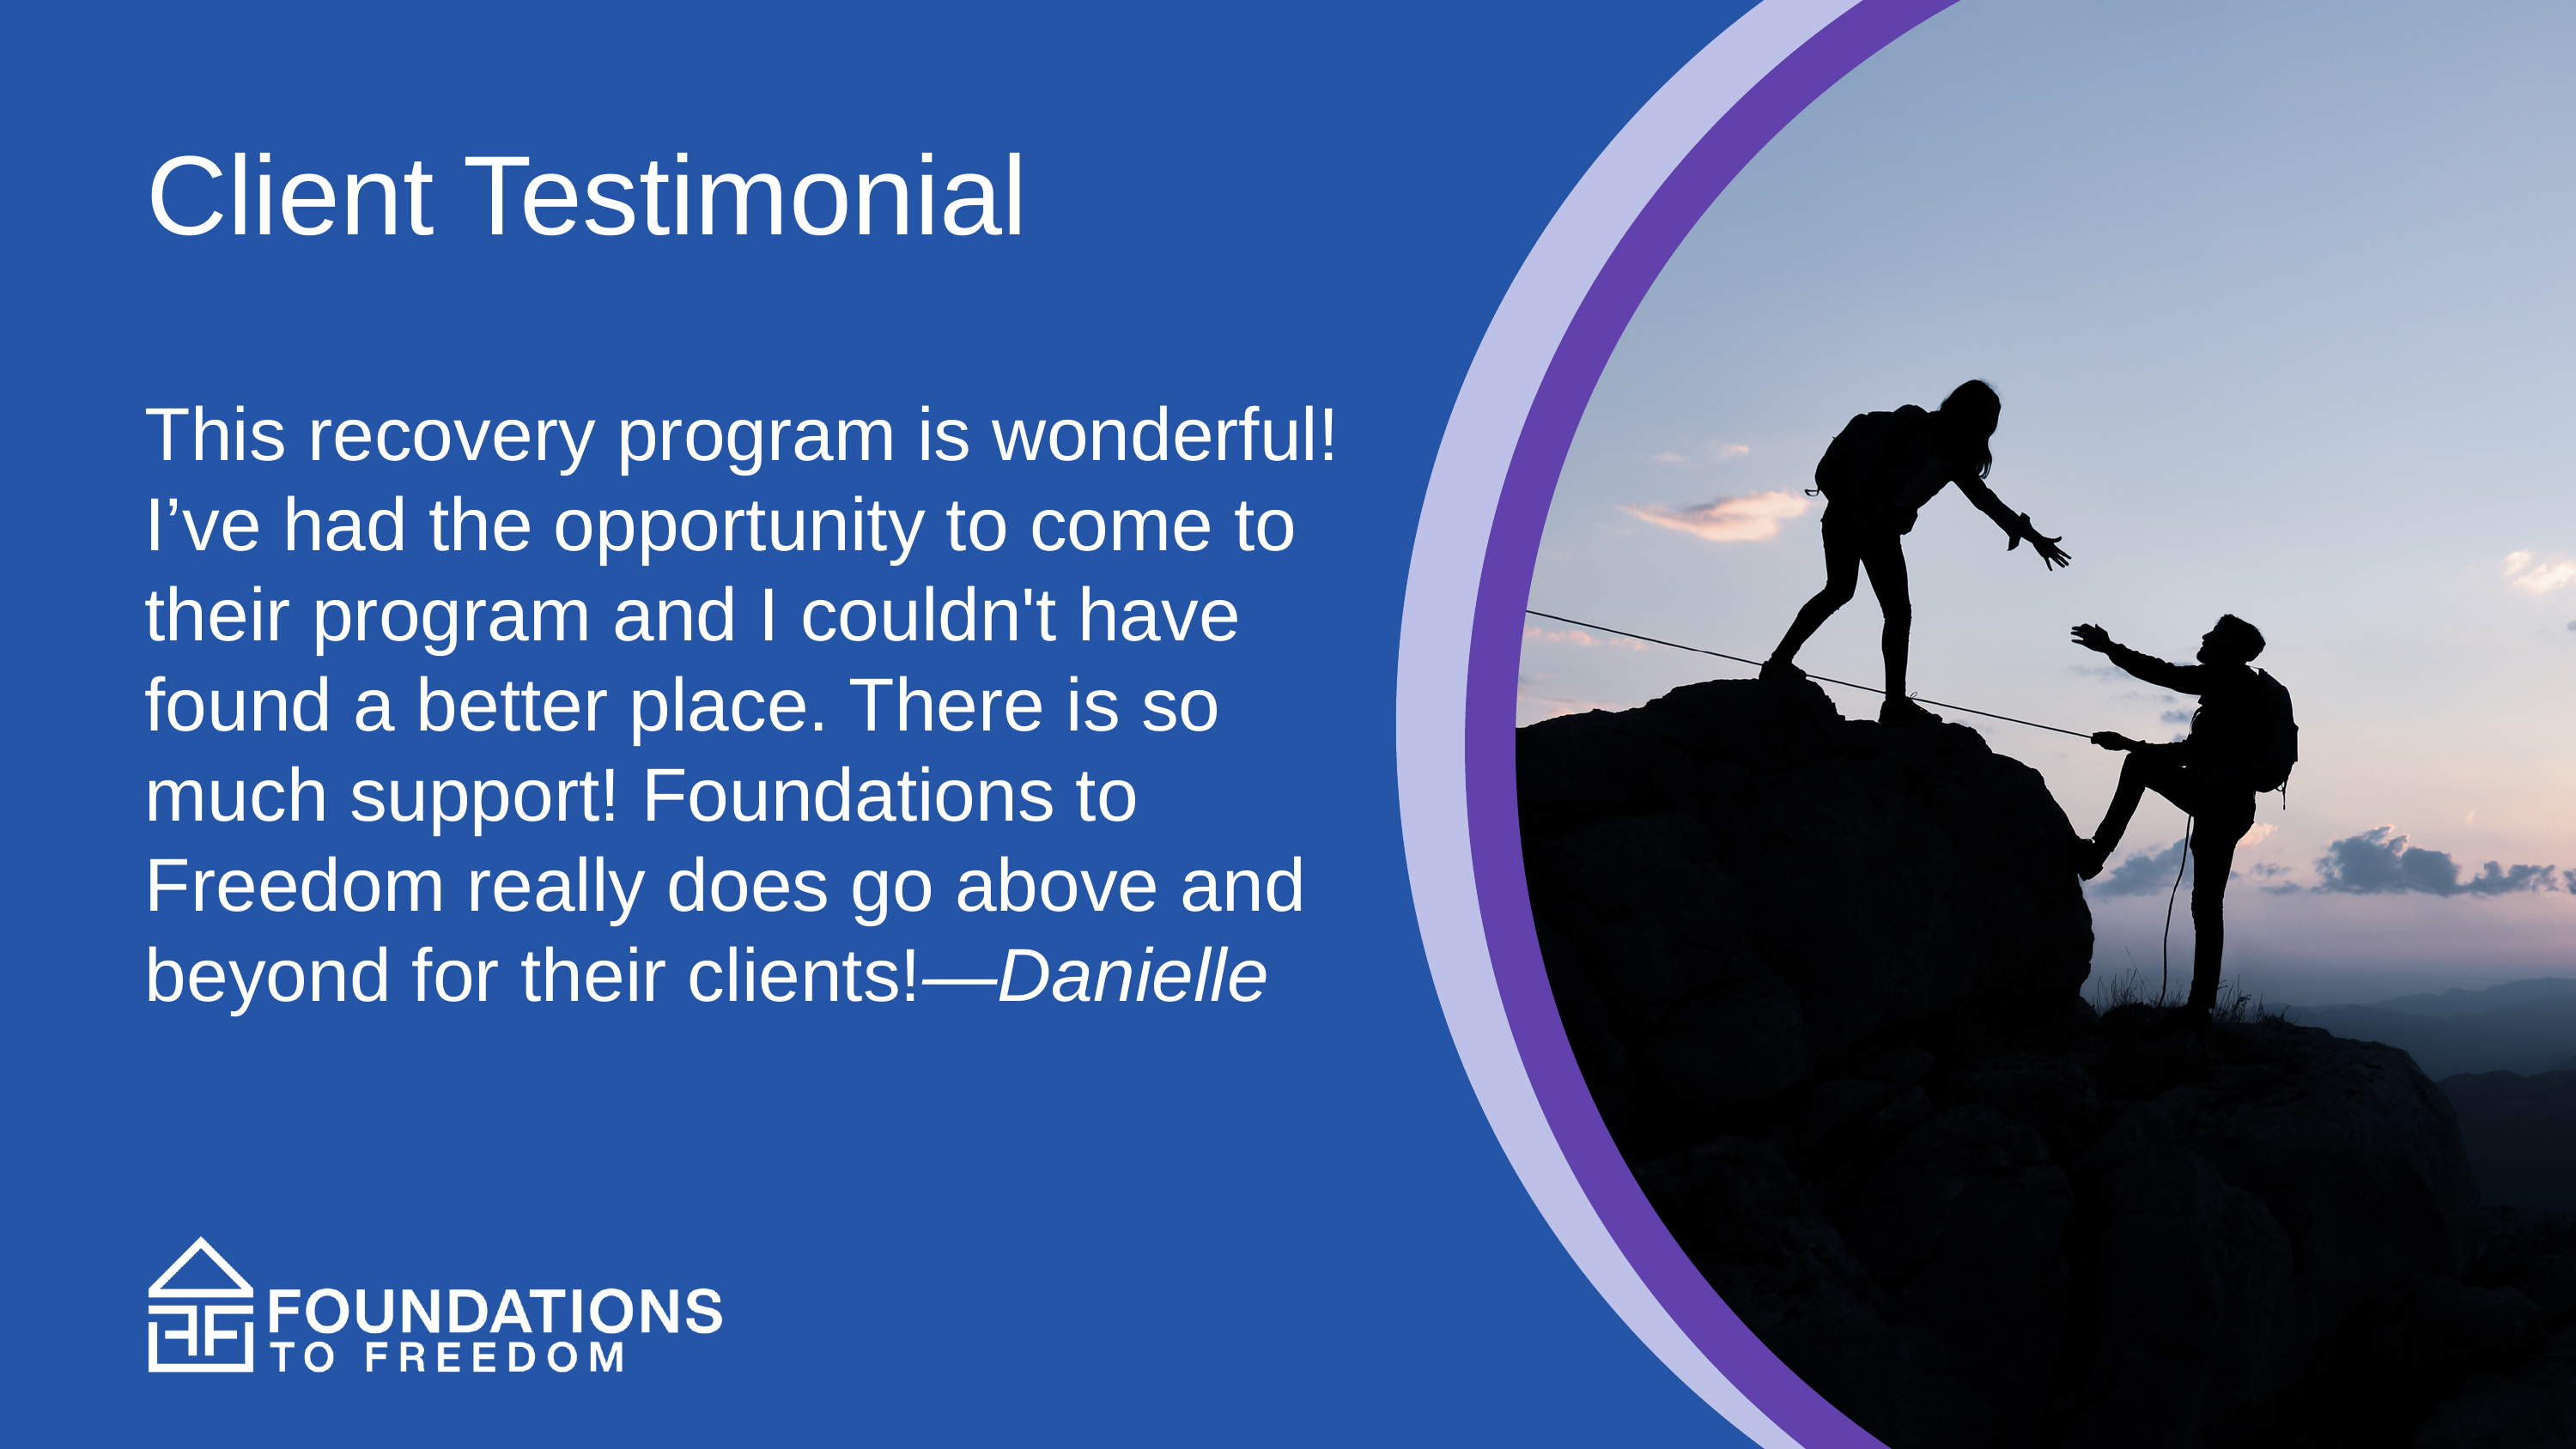

Client Testimonial
This recovery program is wonderful! I’ve had the opportunity to come to their program and I couldn't have found a better place. There is so much support! Foundations to Freedom really does go above and beyond for their clients!—Danielle